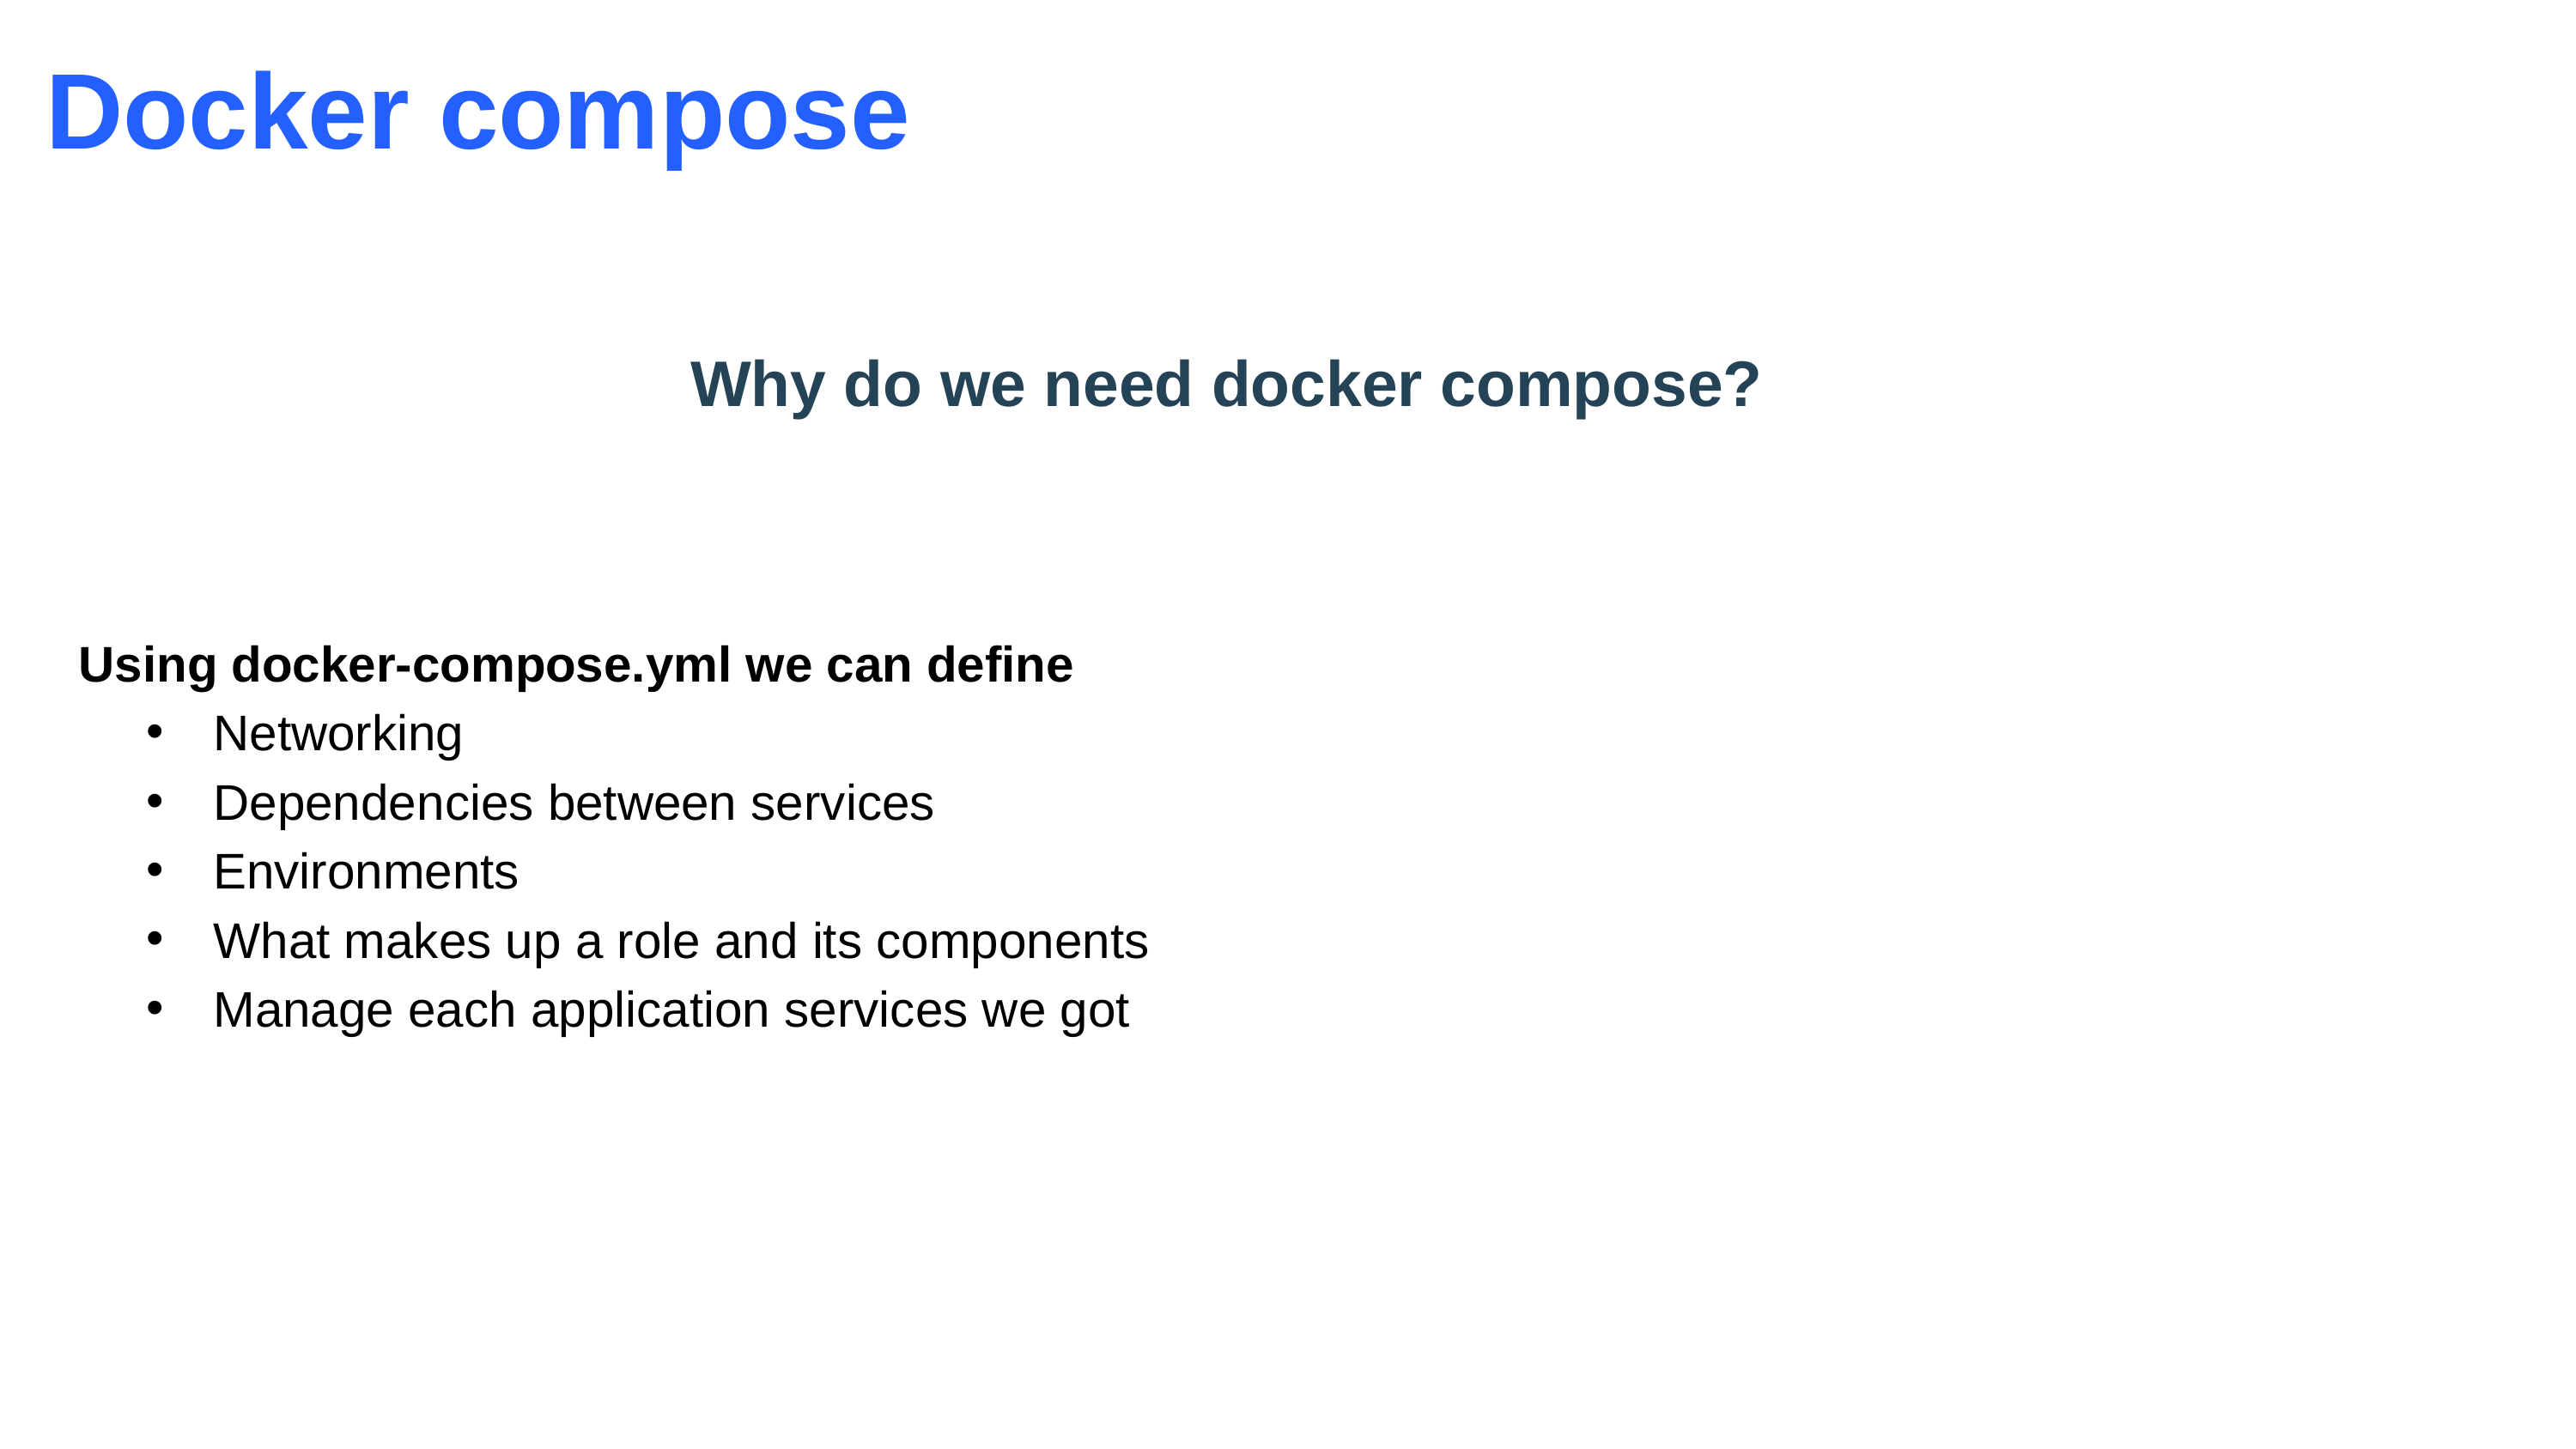

Docker compose

Why do we need docker compose?

Using docker-compose.yml we can define
Networking
Dependencies between services
Environments
What makes up a role and its components
Manage each application services we got